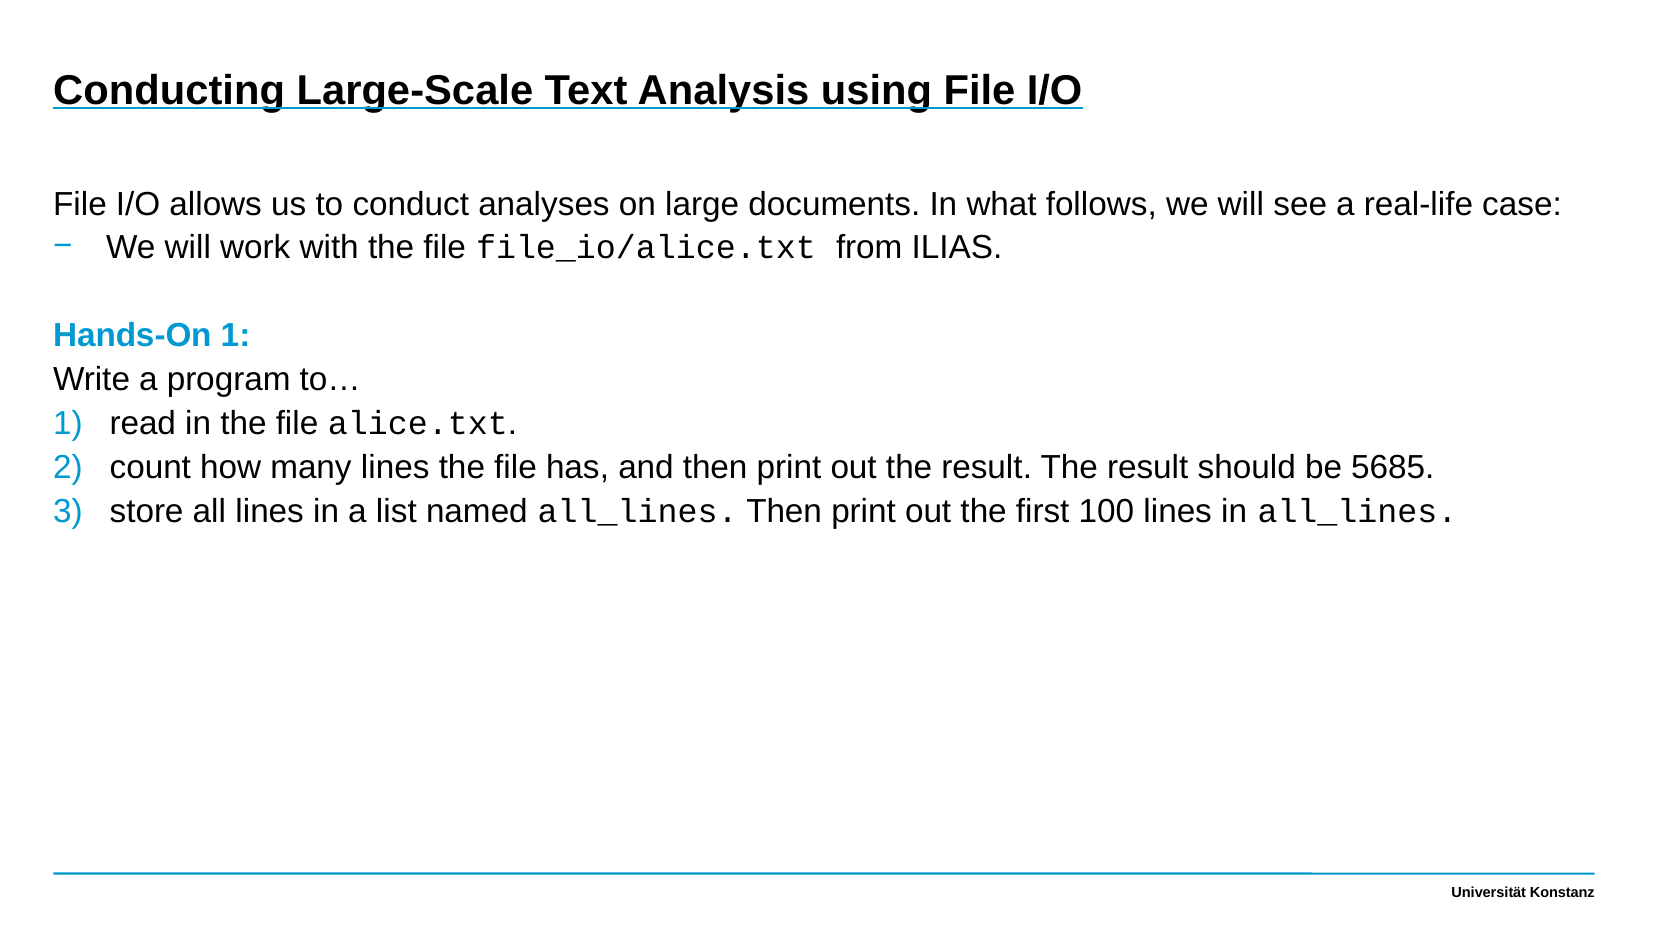

Conducting Large-Scale Text Analysis using File I/O
File I/O allows us to conduct analyses on large documents. In what follows, we will see a real-life case:
We will work with the file file_io/alice.txt from ILIAS.

Hands-On 1:
Write a program to…
read in the file alice.txt.
count how many lines the file has, and then print out the result. The result should be 5685.
store all lines in a list named all_lines. Then print out the first 100 lines in all_lines.